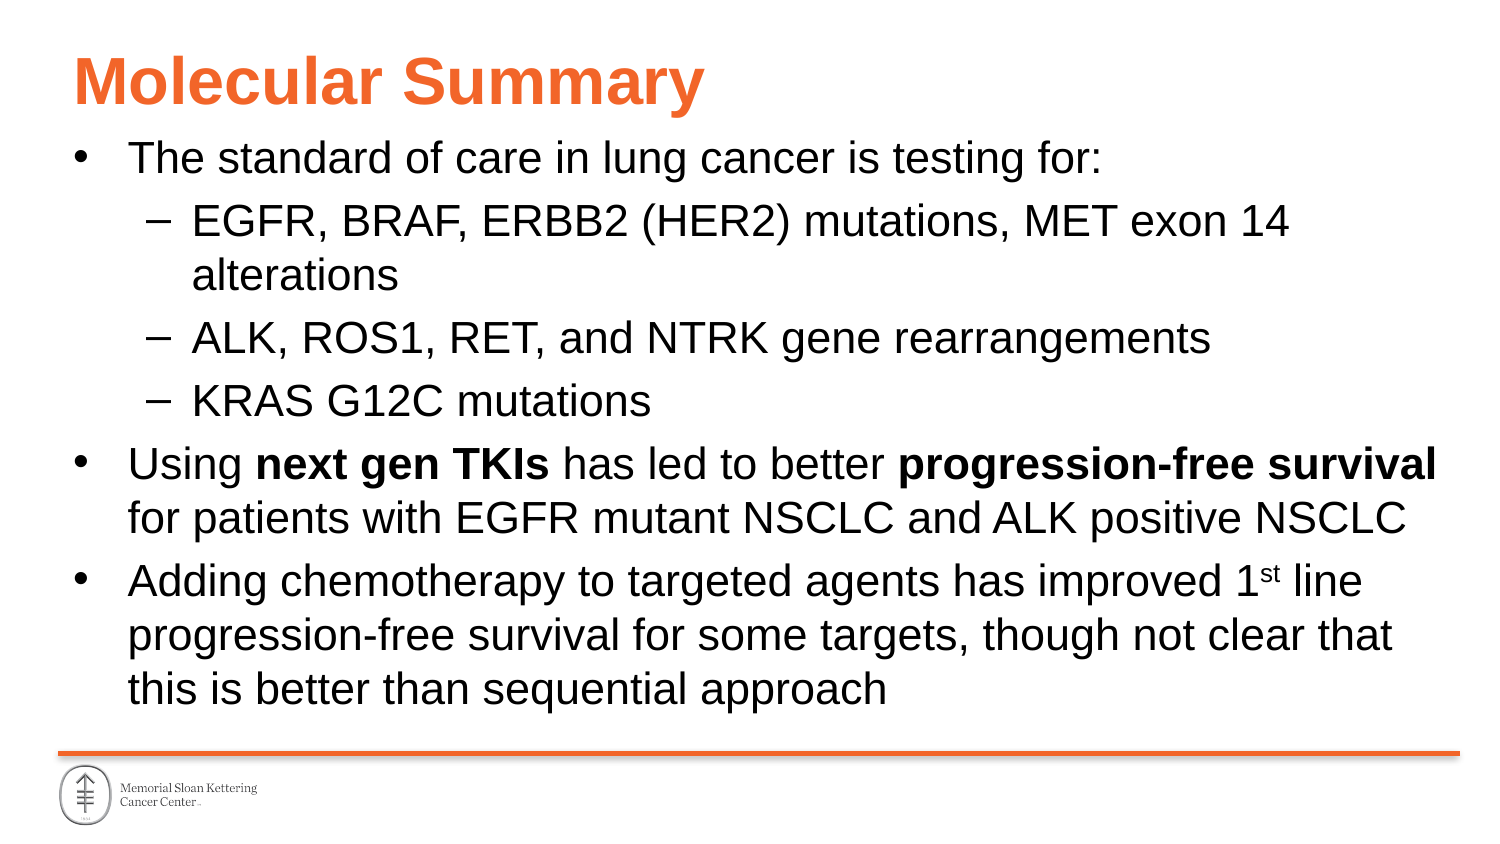

# Molecular Summary
The standard of care in lung cancer is testing for:
EGFR, BRAF, ERBB2 (HER2) mutations, MET exon 14 alterations
ALK, ROS1, RET, and NTRK gene rearrangements
KRAS G12C mutations
Using next gen TKIs has led to better progression-free survival for patients with EGFR mutant NSCLC and ALK positive NSCLC
Adding chemotherapy to targeted agents has improved 1st line progression-free survival for some targets, though not clear that this is better than sequential approach